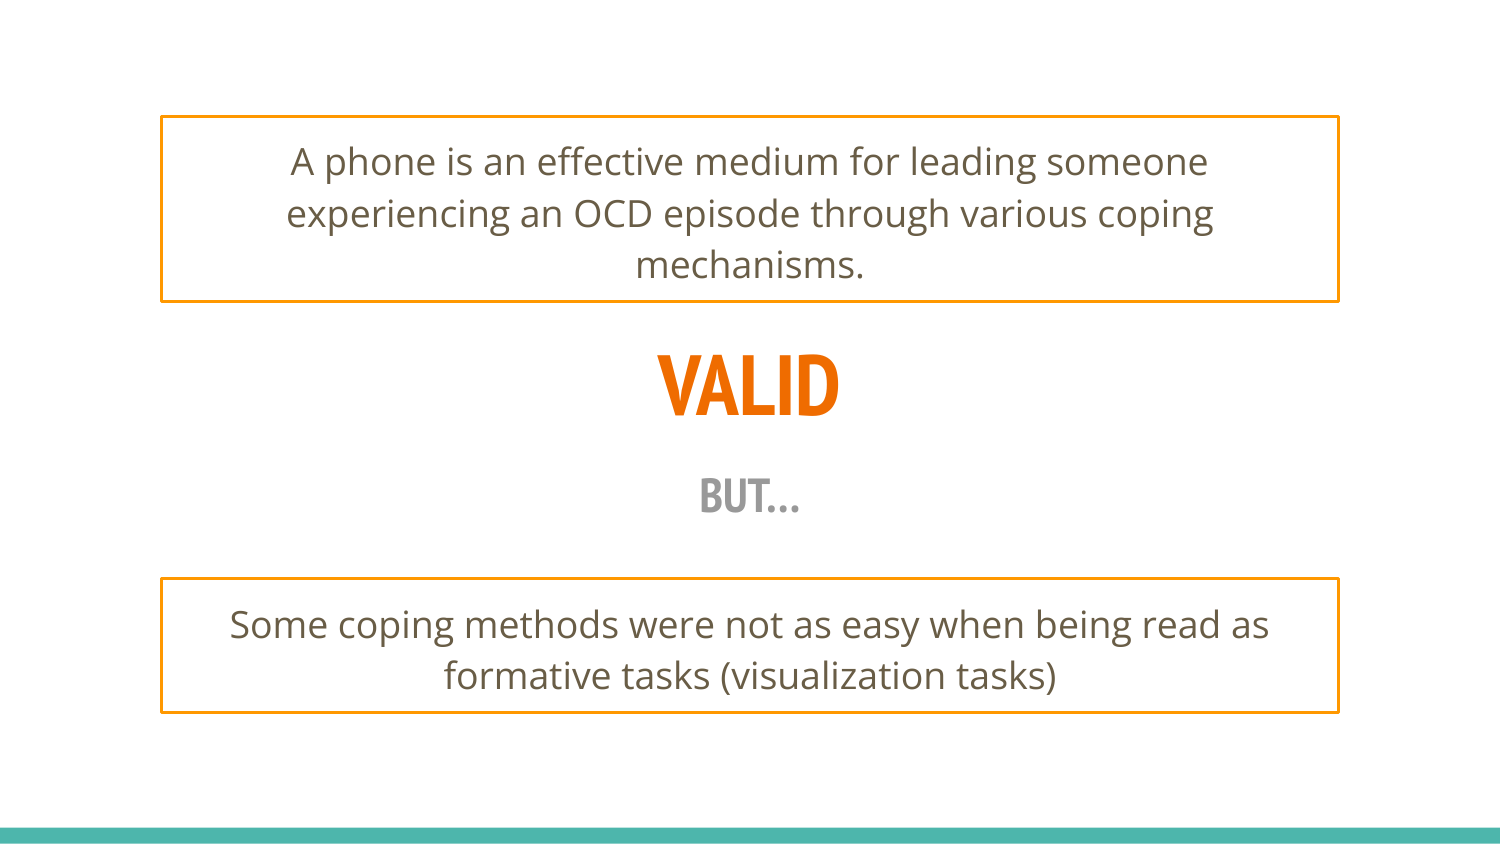

A phone is an effective medium for leading someone experiencing an OCD episode through various coping mechanisms.
VALID
BUT…
Some coping methods were not as easy when being read as formative tasks (visualization tasks)